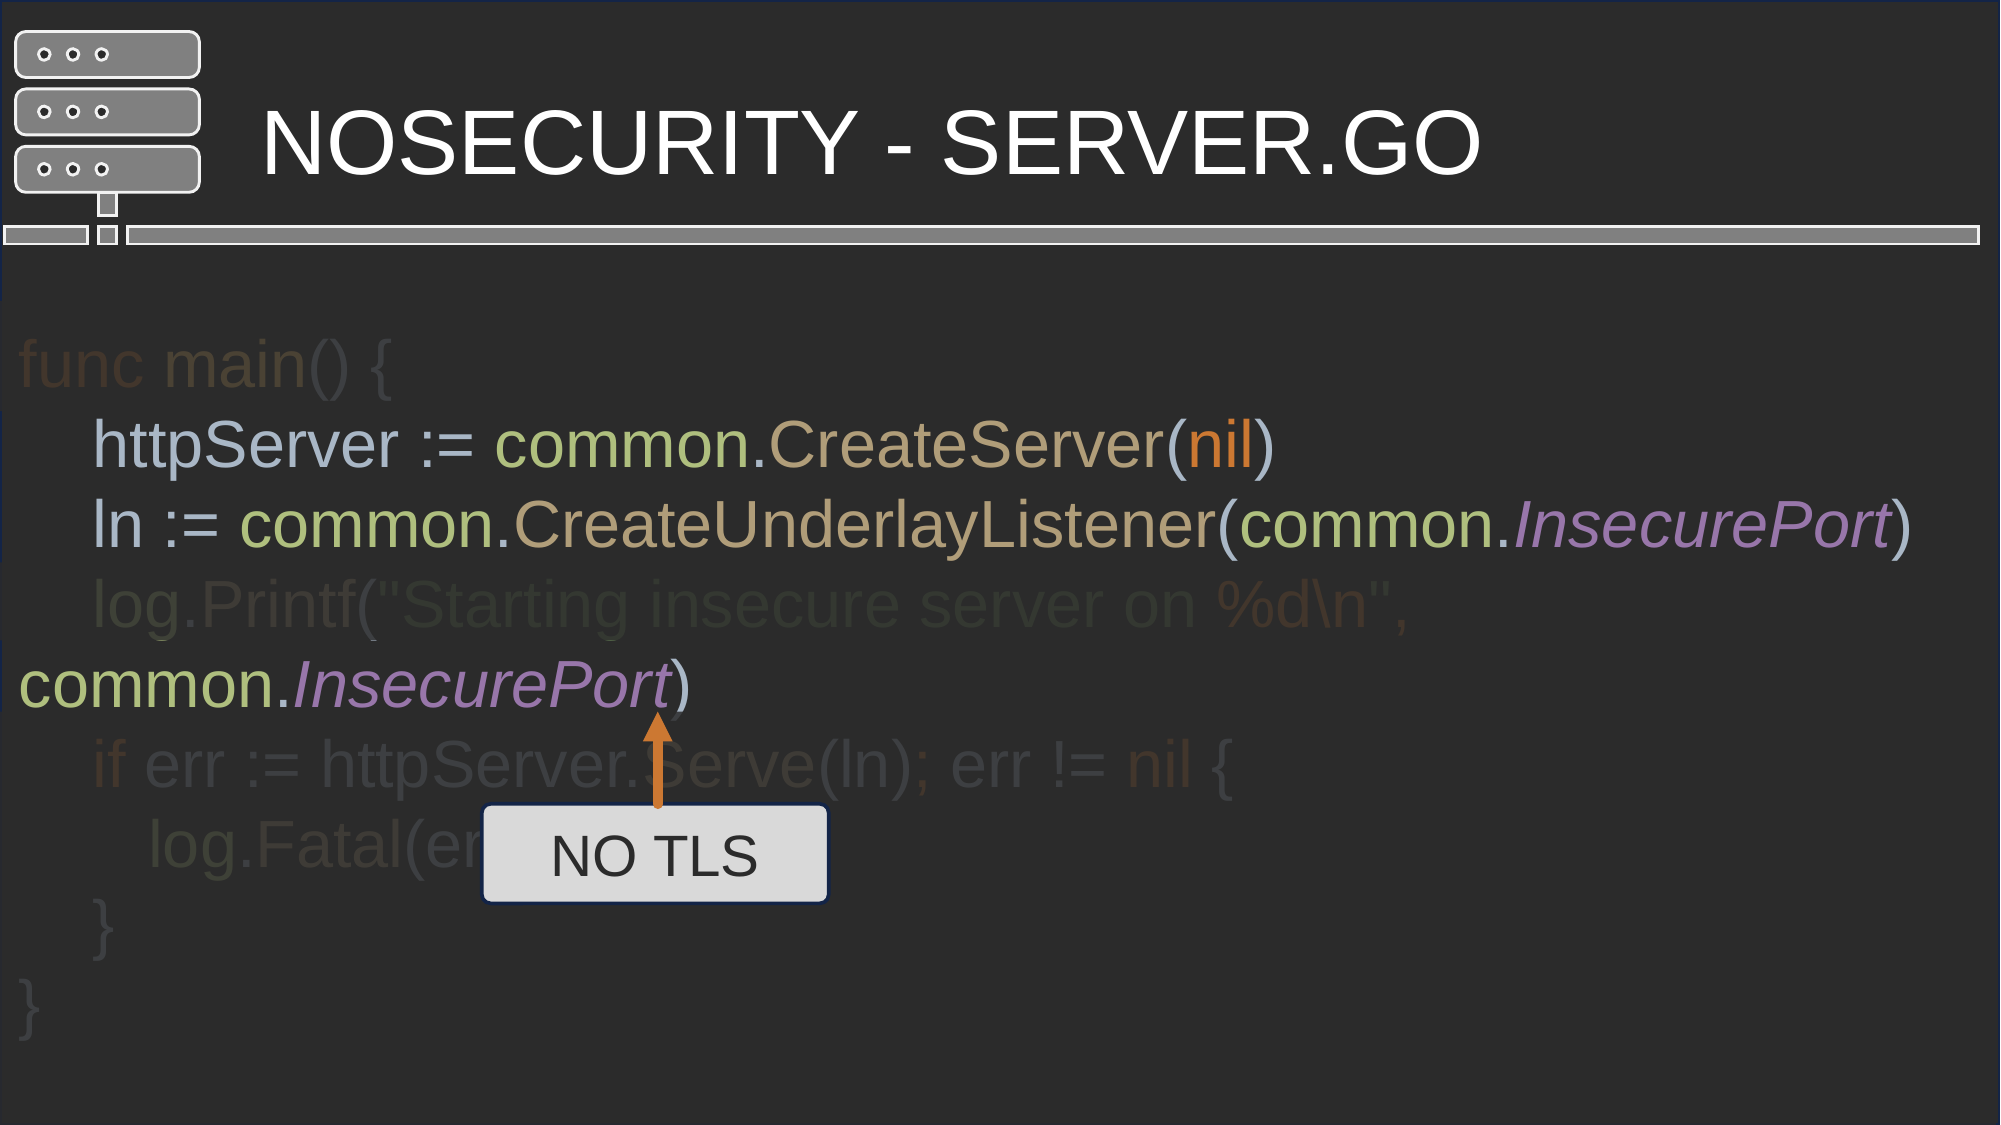

Nosecurity - Server.go

func main() {
    httpServer := common.CreateServer(nil)
    ln := common.CreateUnderlayListener(common.InsecurePort)
    log.Printf("Starting insecure server on %d\n", common.InsecurePort)
    if err := httpServer.Serve(ln); err != nil {
       log.Fatal(err)
    }
}
NO TLS